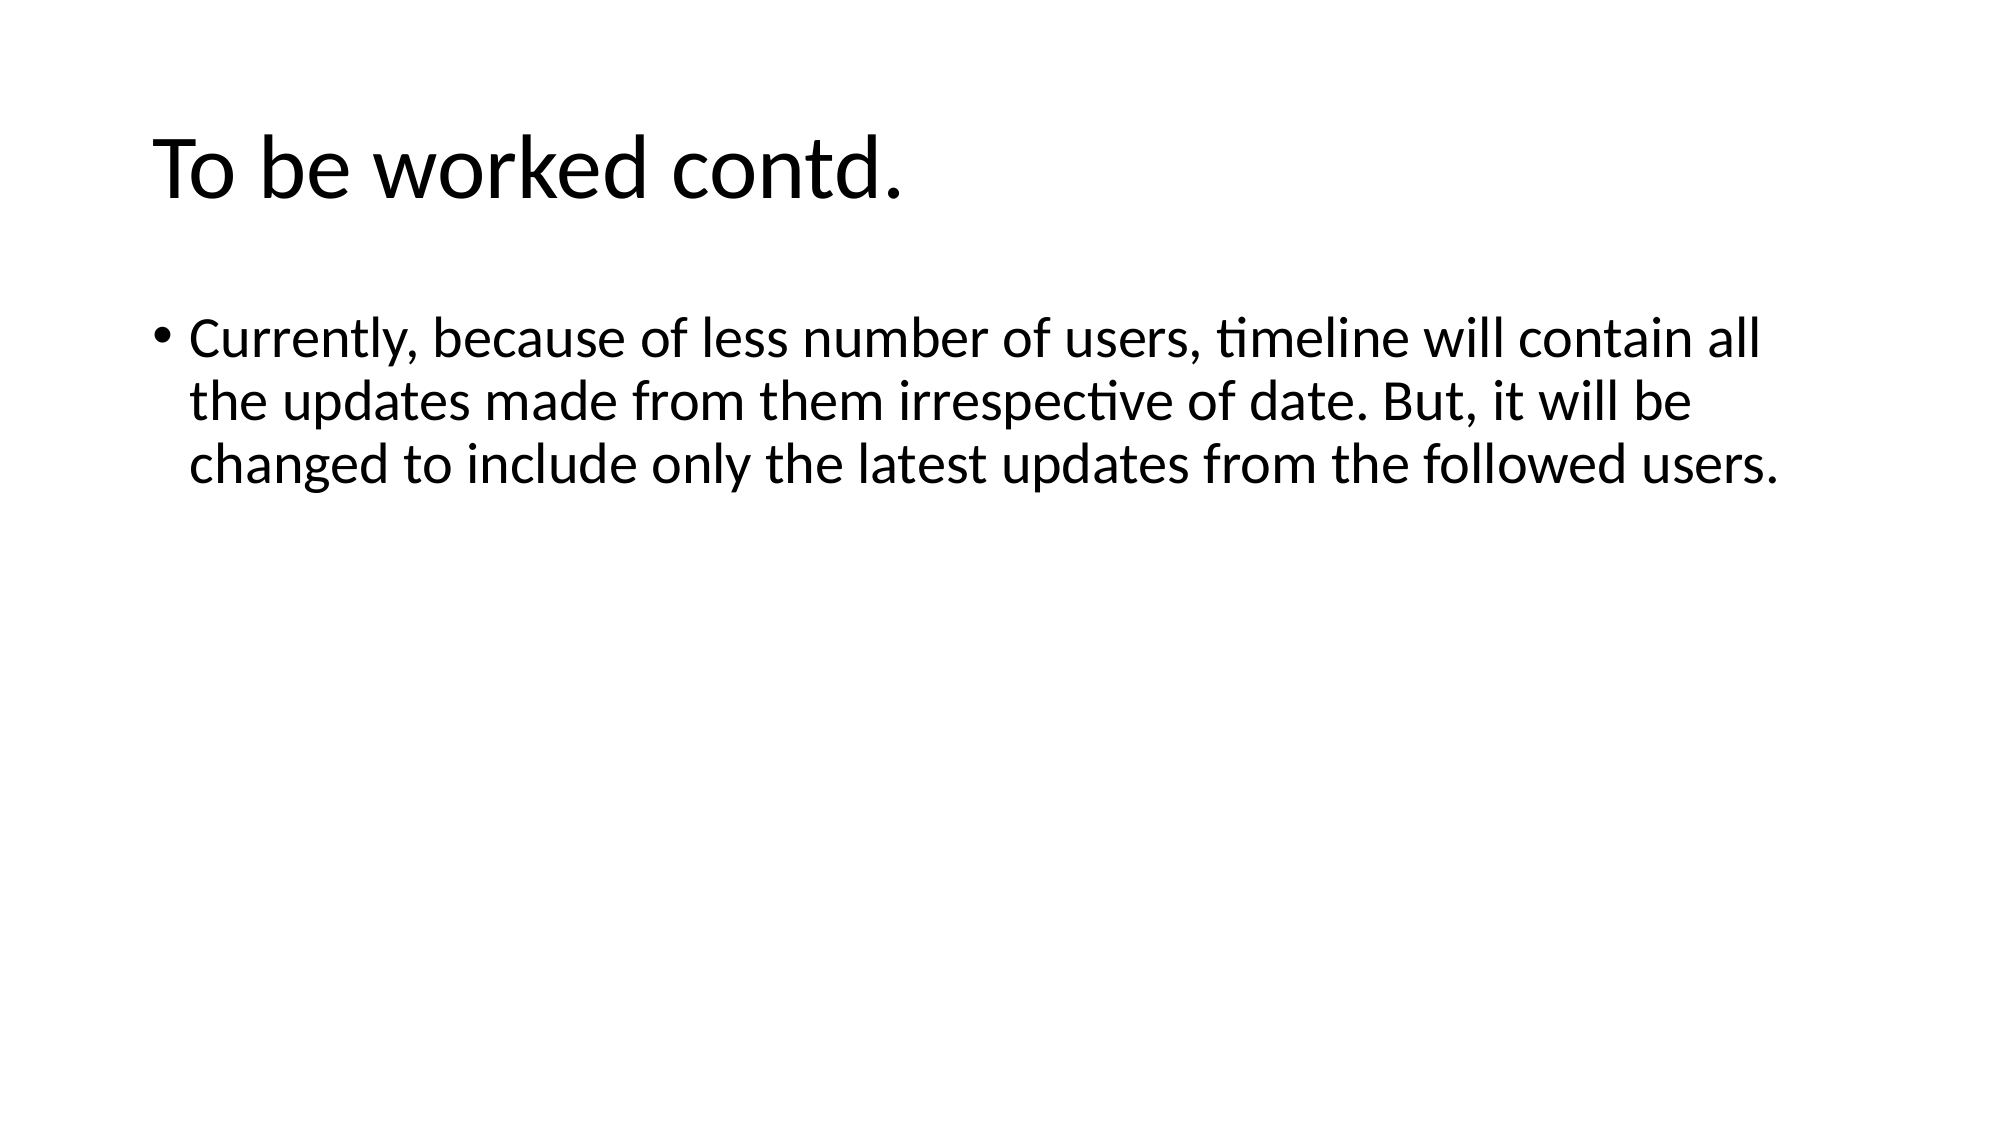

# To be worked contd.
Currently, because of less number of users, timeline will contain all the updates made from them irrespective of date. But, it will be changed to include only the latest updates from the followed users.